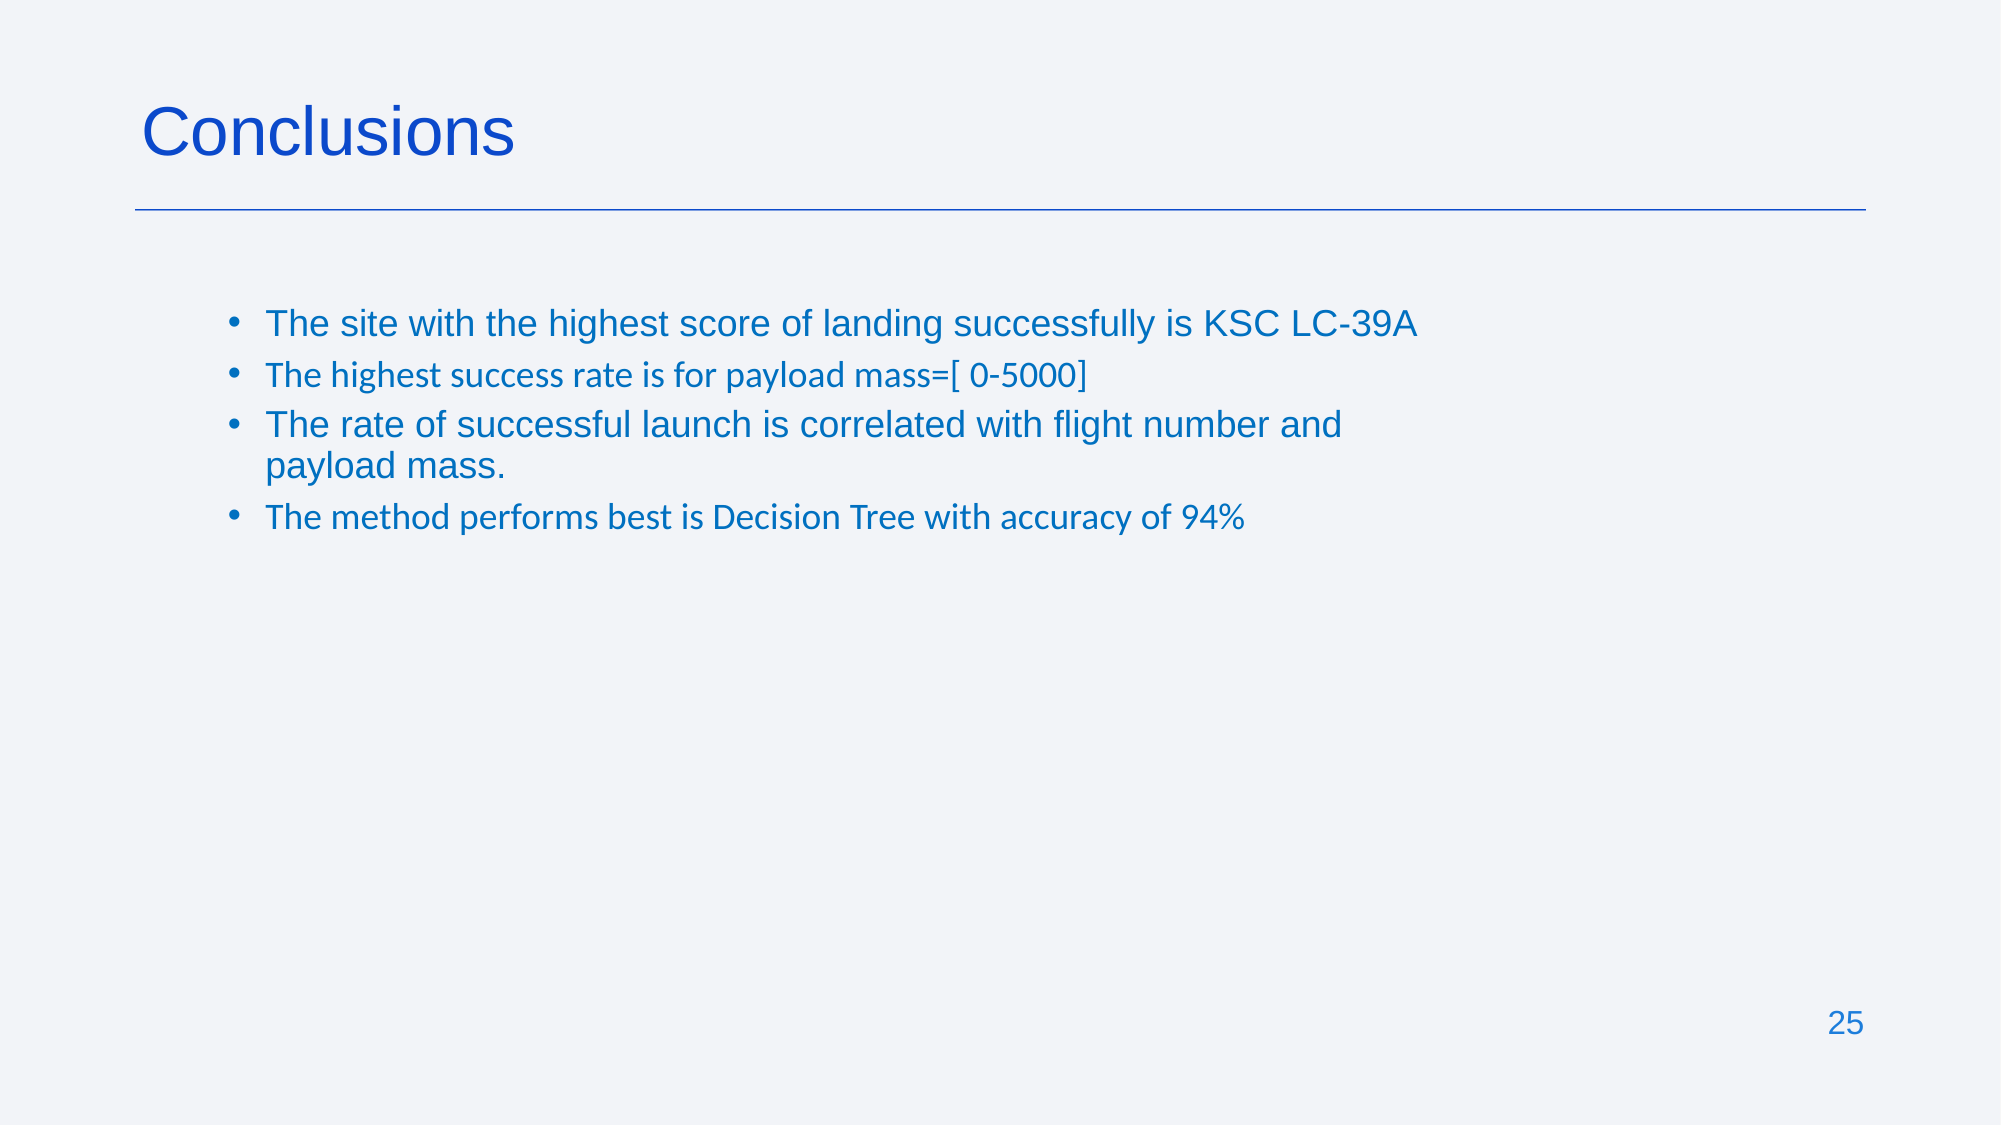

Conclusions
The site with the highest score of landing successfully is KSC LC-39A
The highest success rate is for payload mass=[ 0-5000]
The rate of successful launch is correlated with flight number and payload mass.
The method performs best is Decision Tree with accuracy of 94%

25